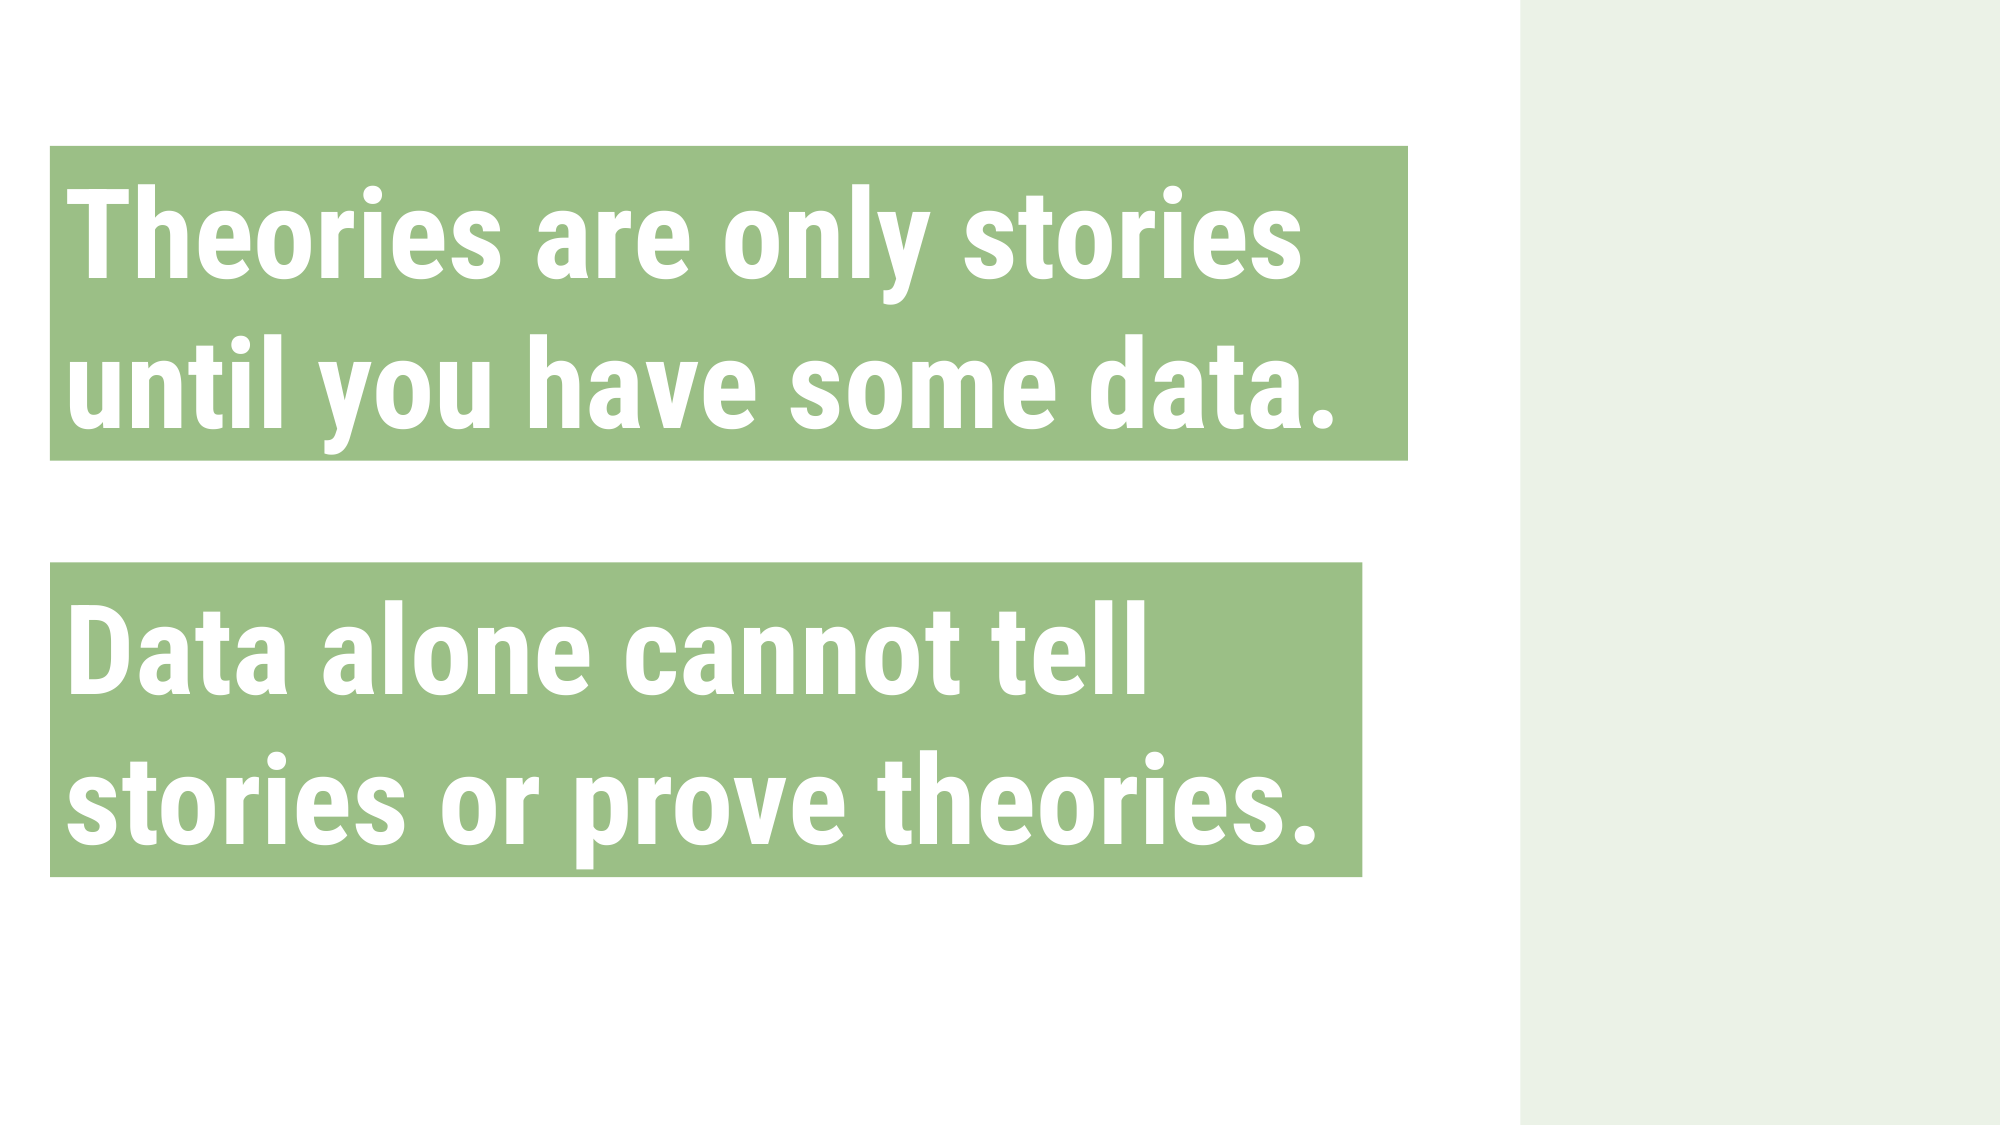

Theories are only stories until you have some data.
Data alone cannot tell stories or prove theories.